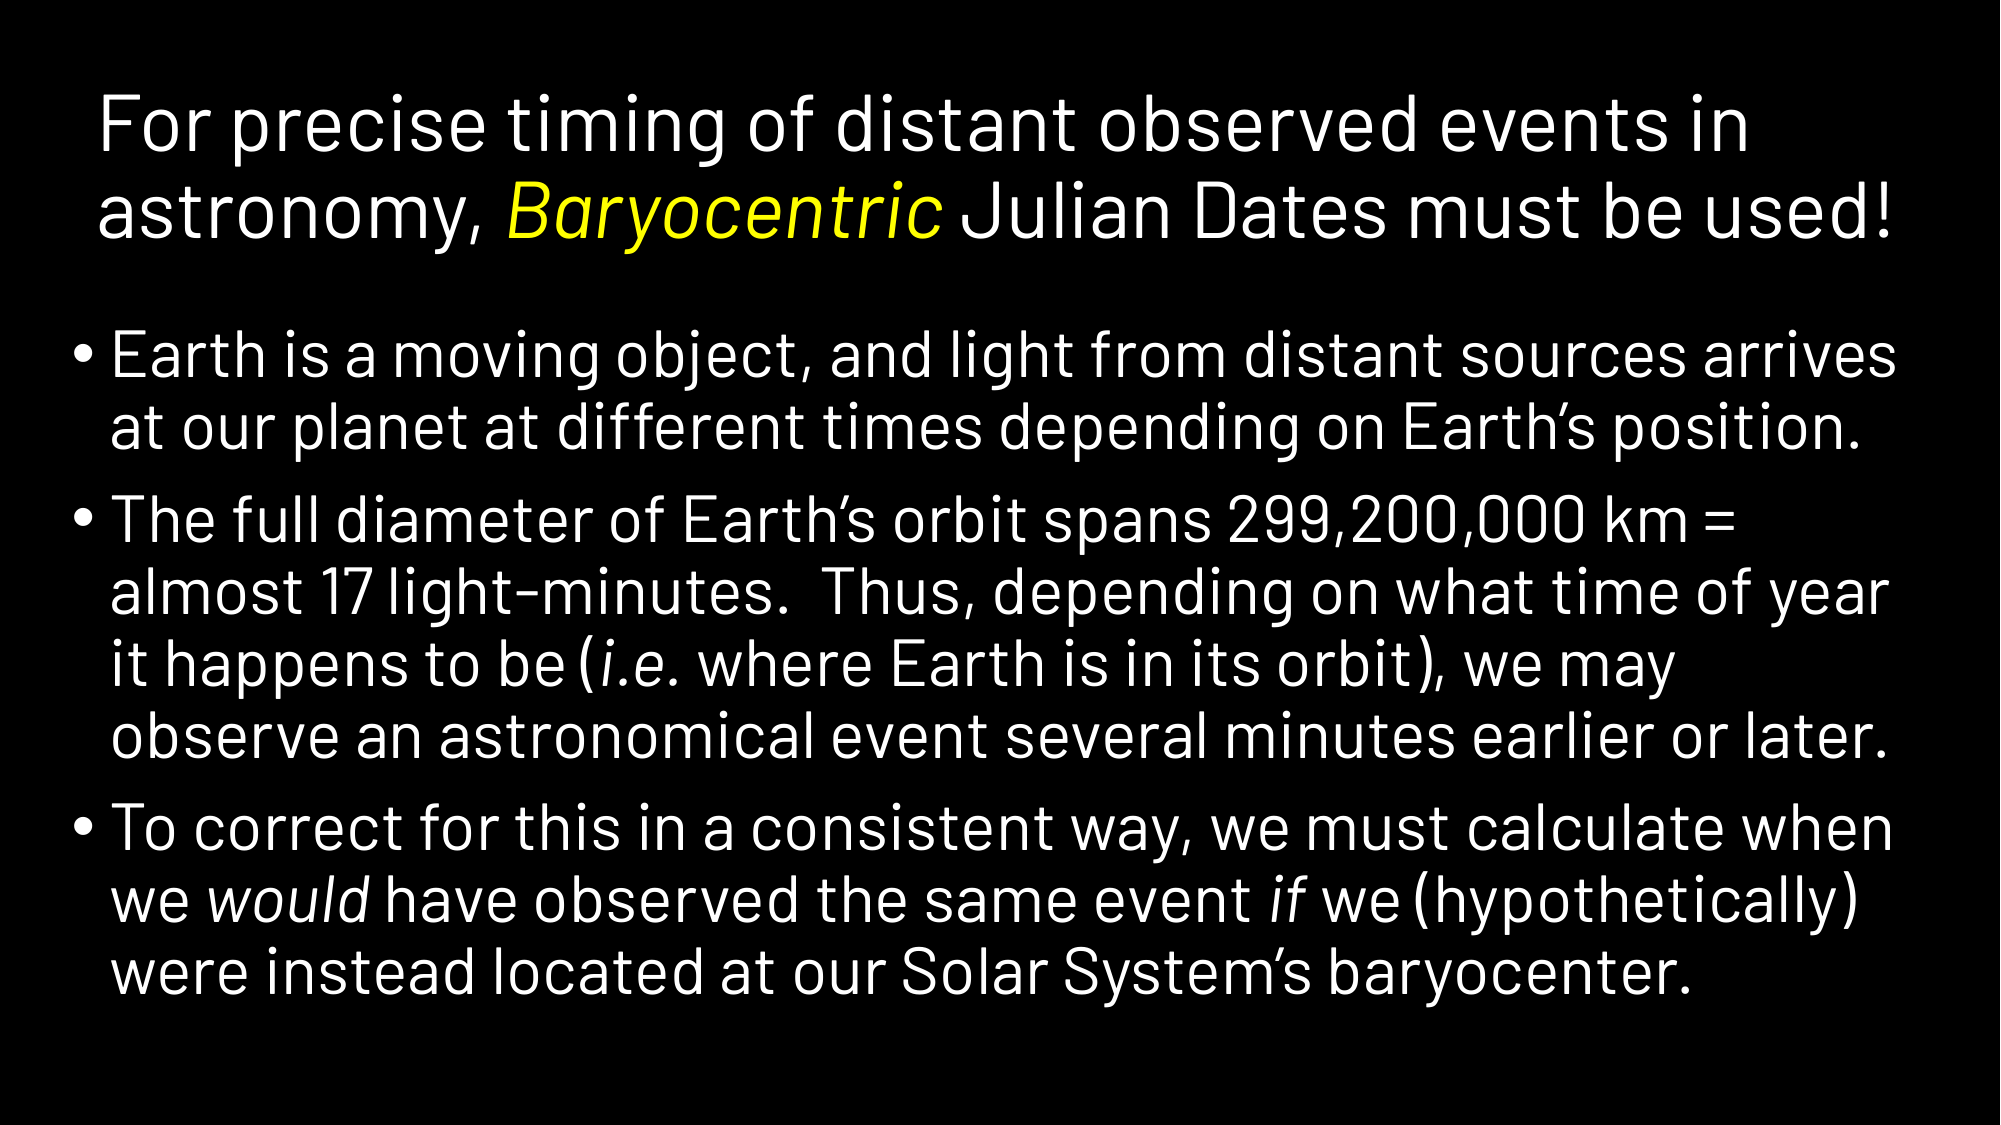

# For precise timing of distant observed events in astronomy, Baryocentric Julian Dates must be used!
Earth is a moving object, and light from distant sources arrives at our planet at different times depending on Earth’s position.
The full diameter of Earth’s orbit spans 299,200,000 km = almost 17 light-minutes.  Thus, depending on what time of year it happens to be (i.e. where Earth is in its orbit), we may observe an astronomical event several minutes earlier or later.
To correct for this in a consistent way, we must calculate when we would have observed the same event if we (hypothetically) were instead located at our Solar System’s baryocenter.